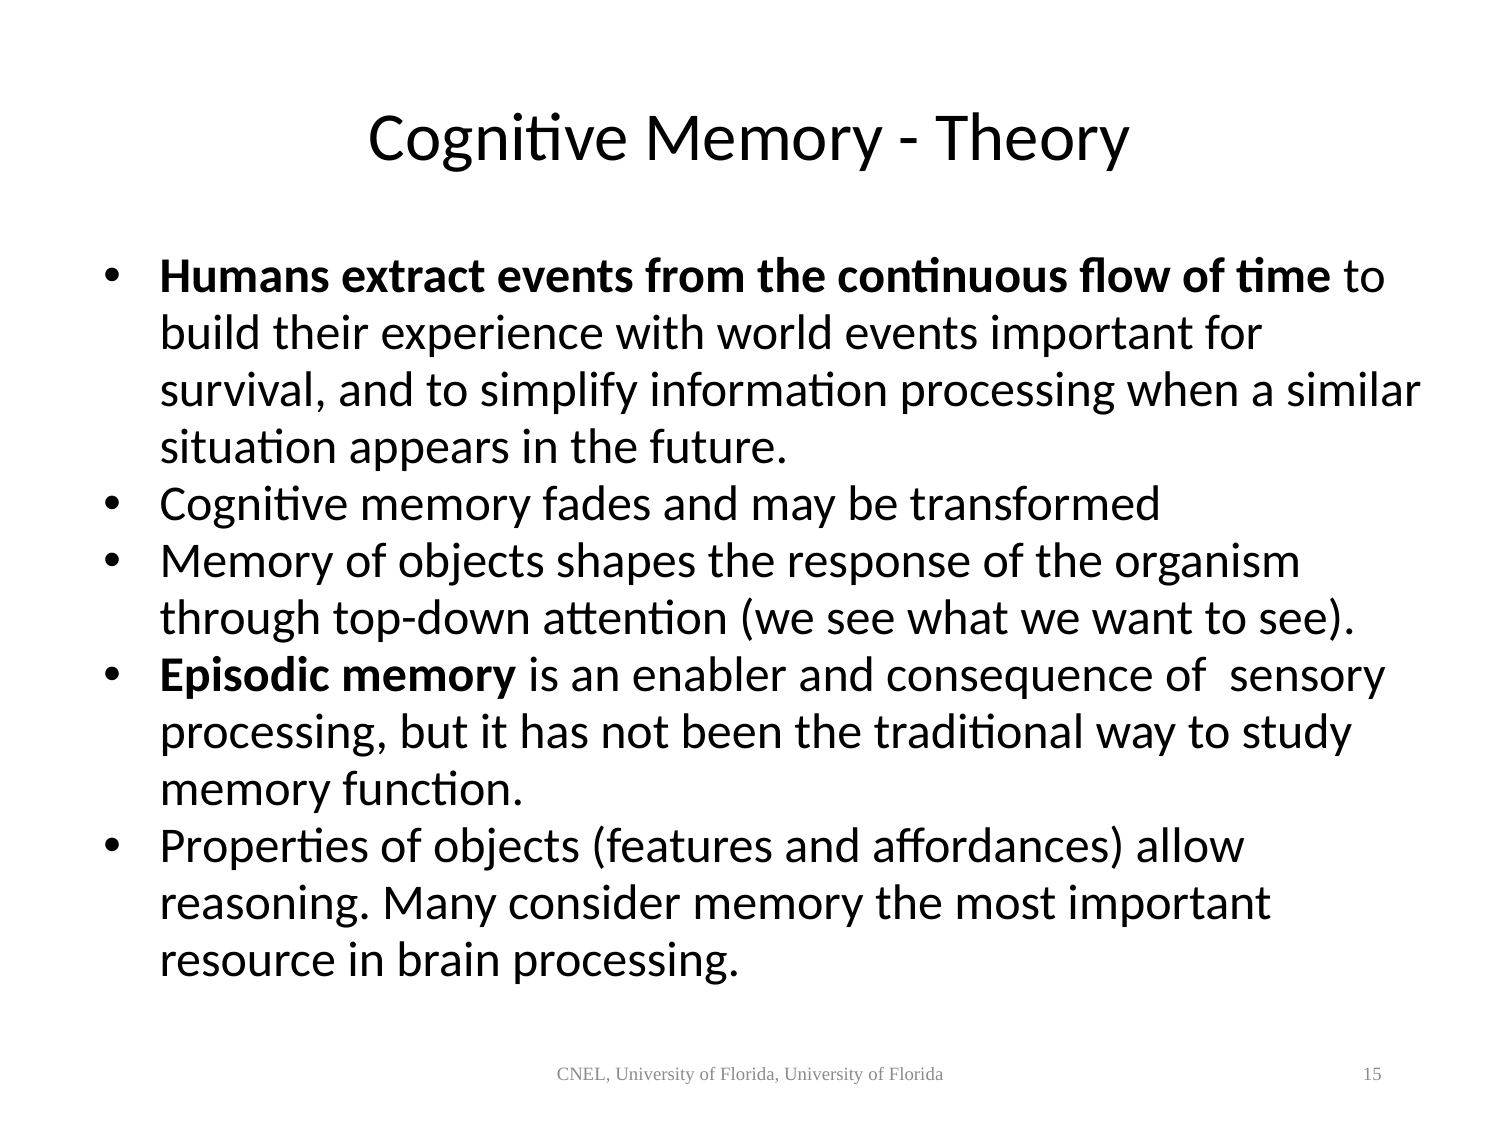

Cognitive Memory - Theory
Humans extract events from the continuous flow of time to build their experience with world events important for survival, and to simplify information processing when a similar situation appears in the future.
Cognitive memory fades and may be transformed
Memory of objects shapes the response of the organism through top-down attention (we see what we want to see).
Episodic memory is an enabler and consequence of  sensory processing, but it has not been the traditional way to study memory function.
Properties of objects (features and affordances) allow reasoning. Many consider memory the most important resource in brain processing.
CNEL, University of Florida, University of Florida
15